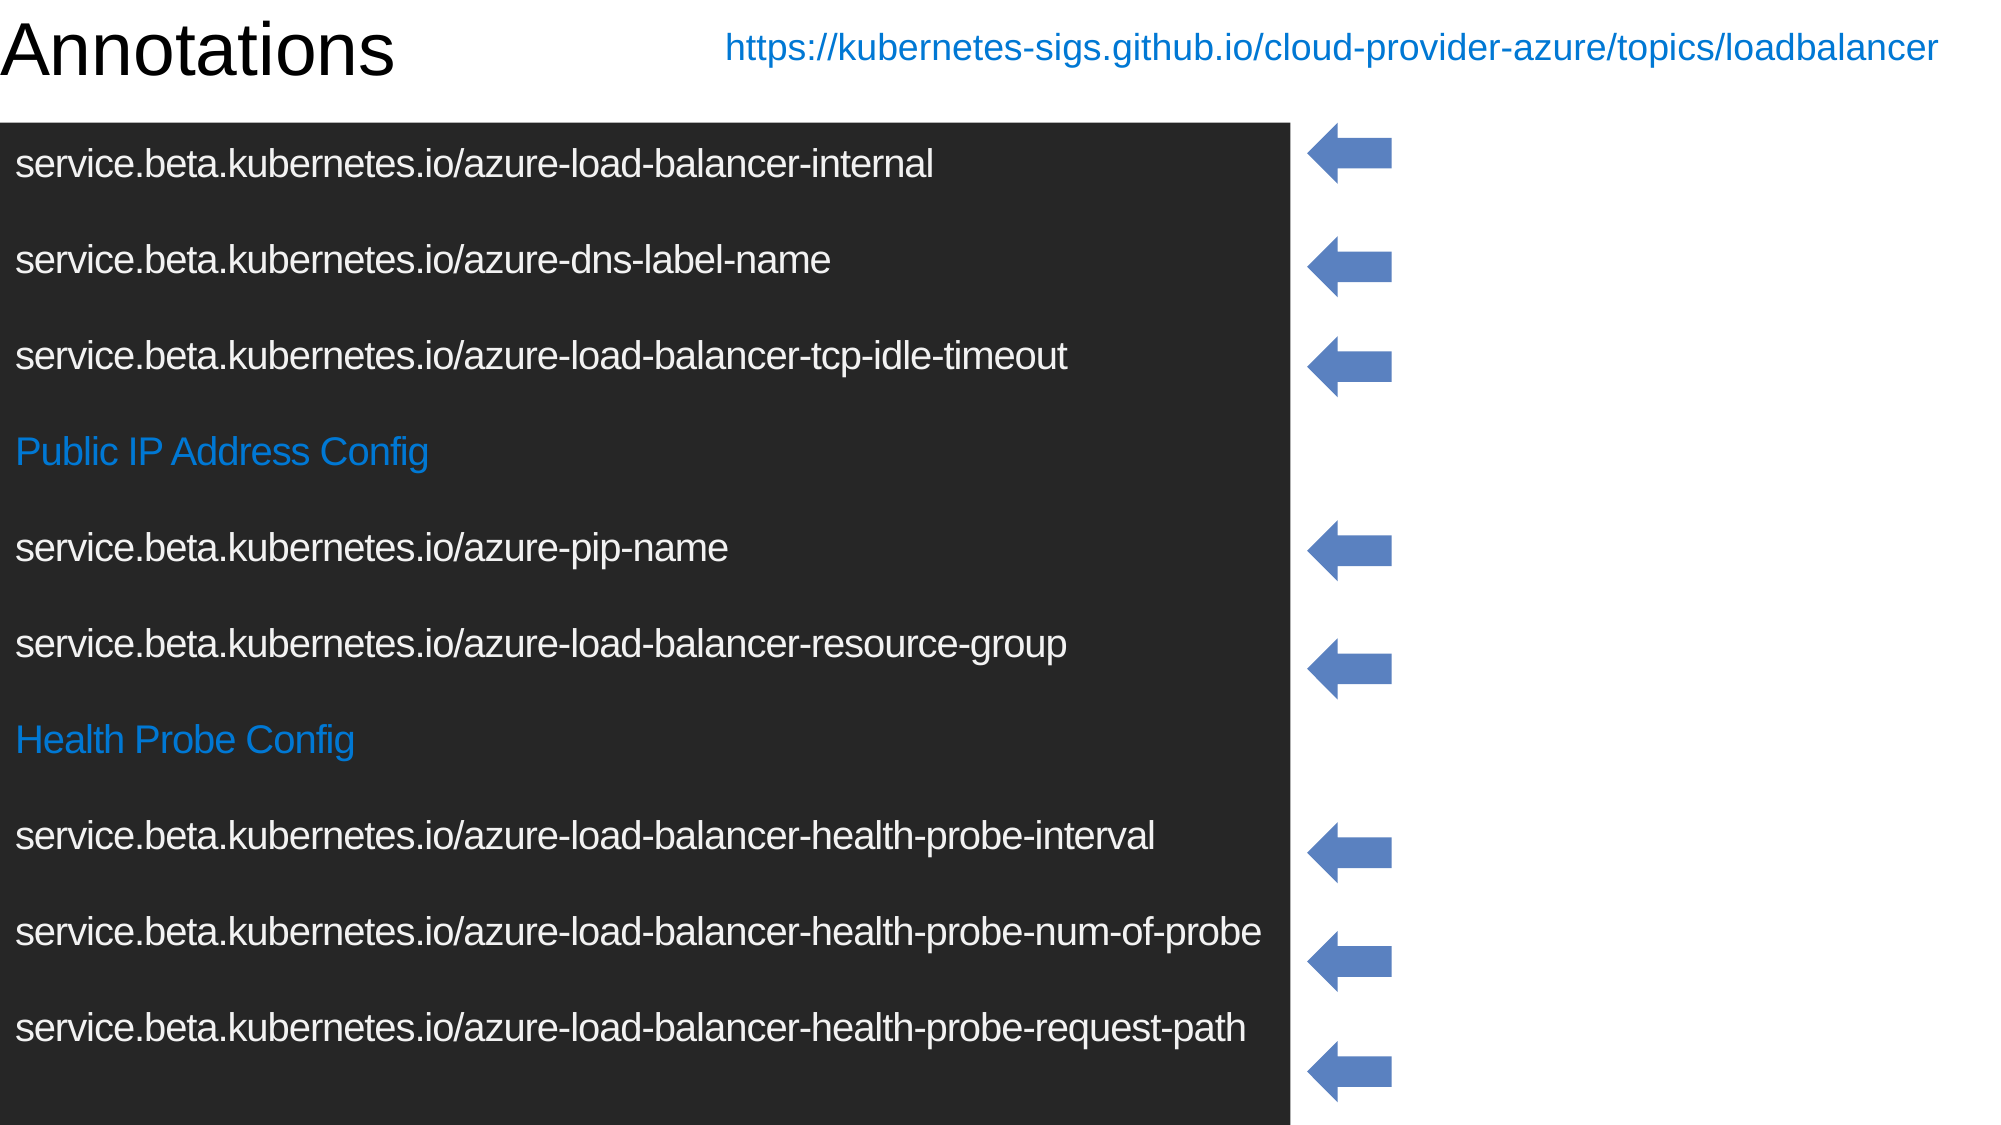

Annotations
https://kubernetes-sigs.github.io/cloud-provider-azure/topics/loadbalancer
# service.beta.kubernetes.io/azure-load-balancer-internal service.beta.kubernetes.io/azure-dns-label-name service.beta.kubernetes.io/azure-load-balancer-tcp-idle-timeout Public IP Address Config service.beta.kubernetes.io/azure-pip-name service.beta.kubernetes.io/azure-load-balancer-resource-group Health Probe Config service.beta.kubernetes.io/azure-load-balancer-health-probe-interval service.beta.kubernetes.io/azure-load-balancer-health-probe-num-of-probe service.beta.kubernetes.io/azure-load-balancer-health-probe-request-path